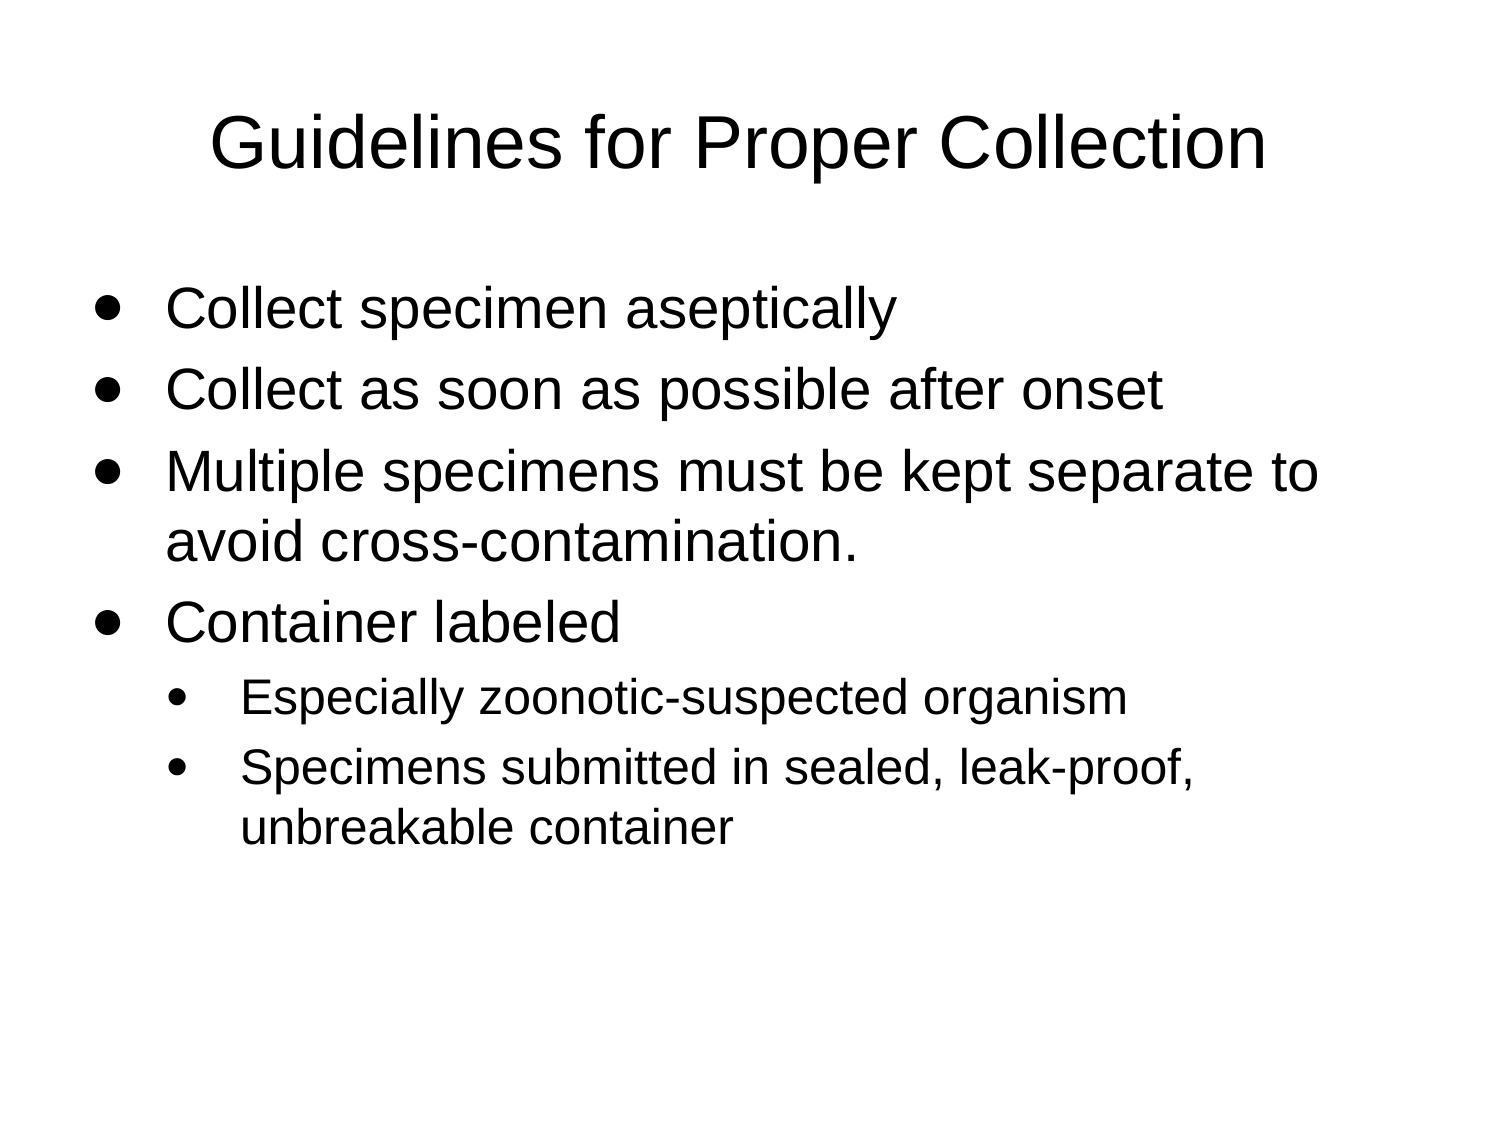

# Guidelines for Proper Collection
Collect specimen aseptically
Collect as soon as possible after onset
Multiple specimens must be kept separate to avoid cross-contamination.
Container labeled
Especially zoonotic-suspected organism
Specimens submitted in sealed, leak-proof, unbreakable container